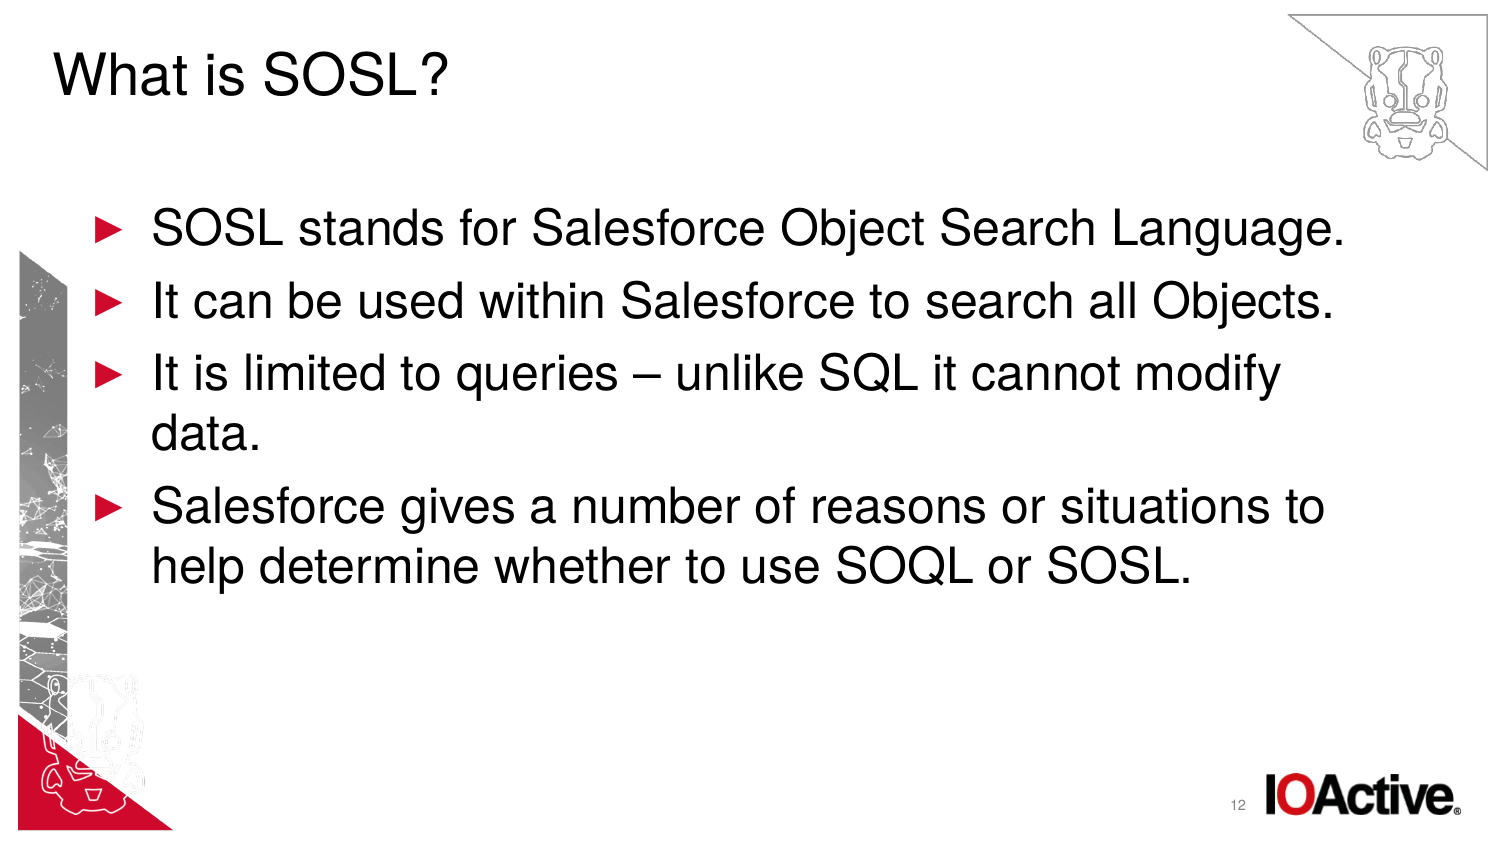

# What is SOSL?
SOSL stands for Salesforce Object Search Language.
It can be used within Salesforce to search all Objects.
It is limited to queries – unlike SQL it cannot modify data.
Salesforce gives a number of reasons or situations to help determine whether to use SOQL or SOSL.